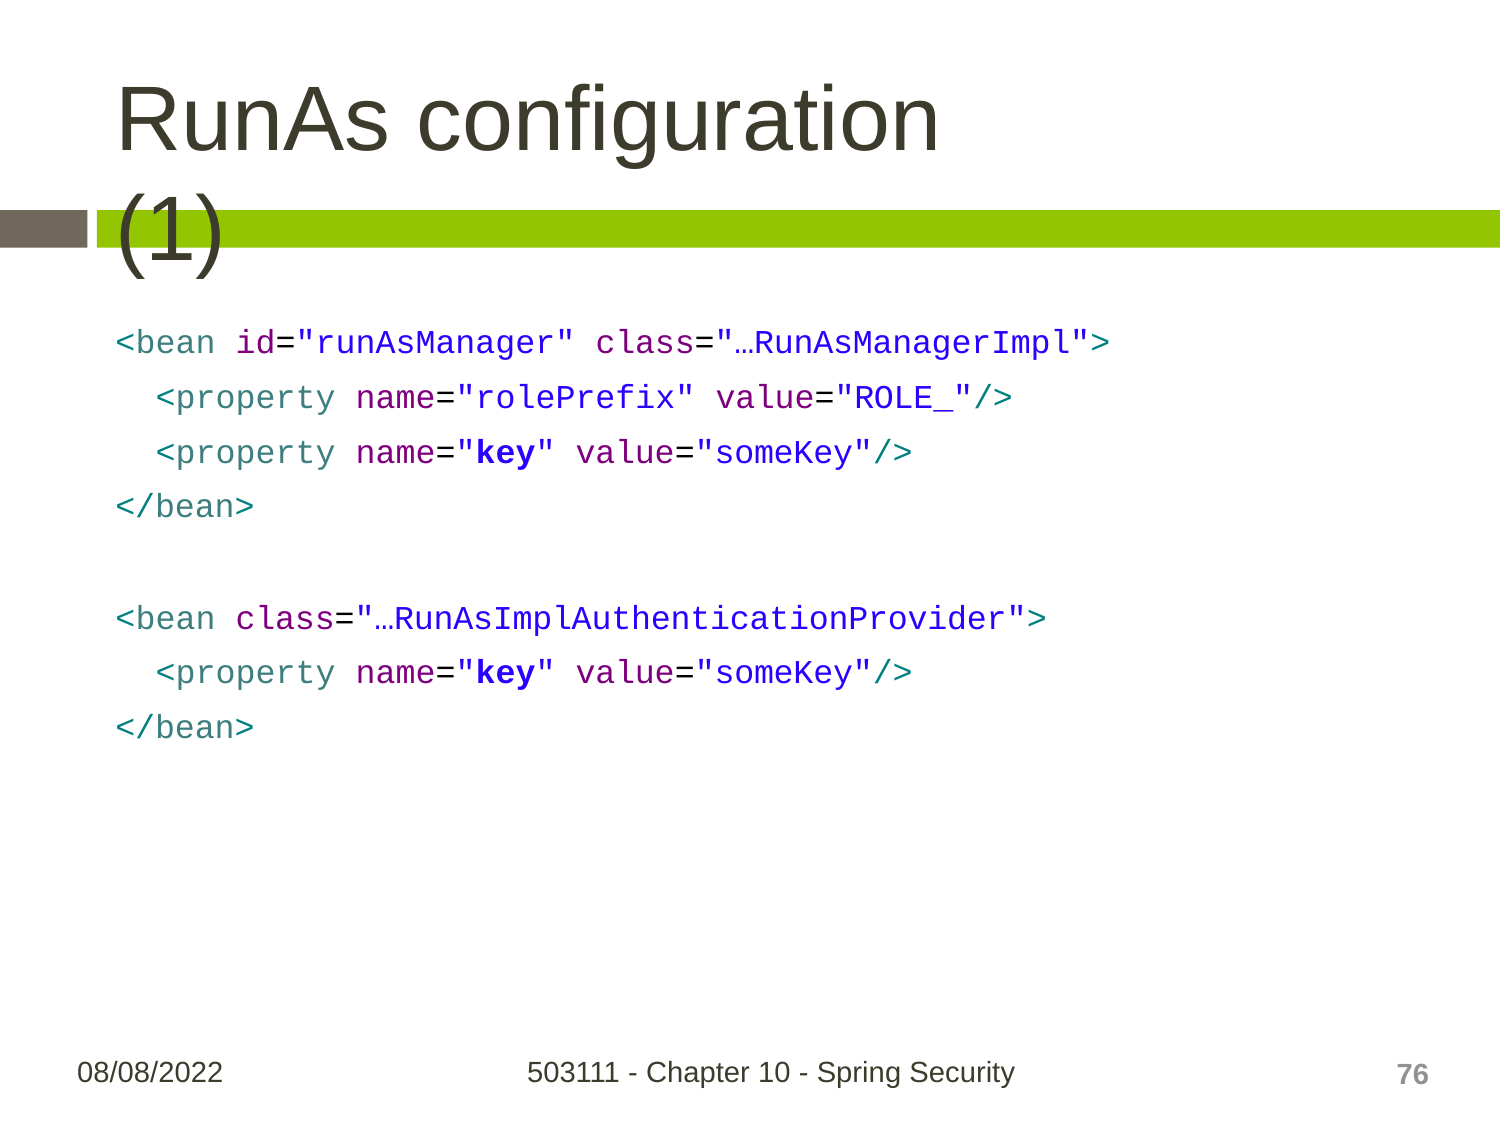

# RunAs configuration (1)
<bean id="runAsManager" class="…RunAsManagerImpl">
<property name="rolePrefix" value="ROLE_"/>
<property name="key" value="someKey"/>
</bean>

<bean class="…RunAsImplAuthenticationProvider">
<property name="key" value="someKey"/>
</bean>
76
08/08/2022
503111 - Chapter 10 - Spring Security